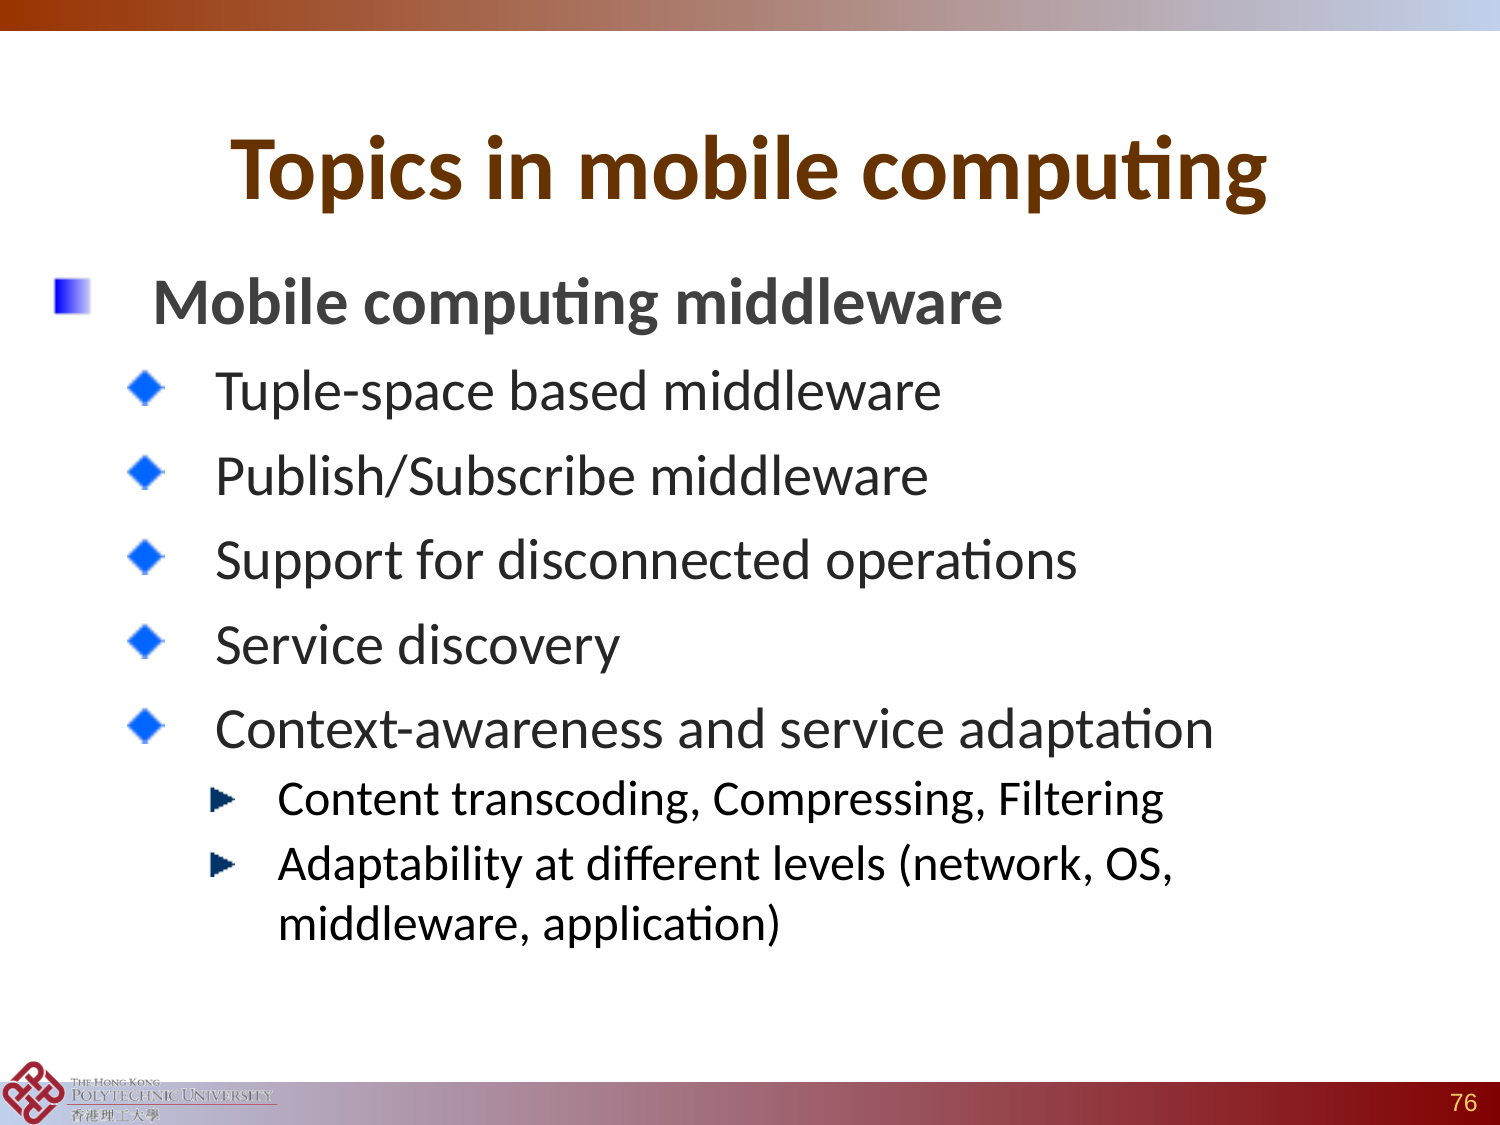

# Topics in mobile computing
Mobile computing middleware
Tuple-space based middleware
Publish/Subscribe middleware
Support for disconnected operations
Service discovery
Context-awareness and service adaptation
Content transcoding, Compressing, Filtering
Adaptability at different levels (network, OS, middleware, application)